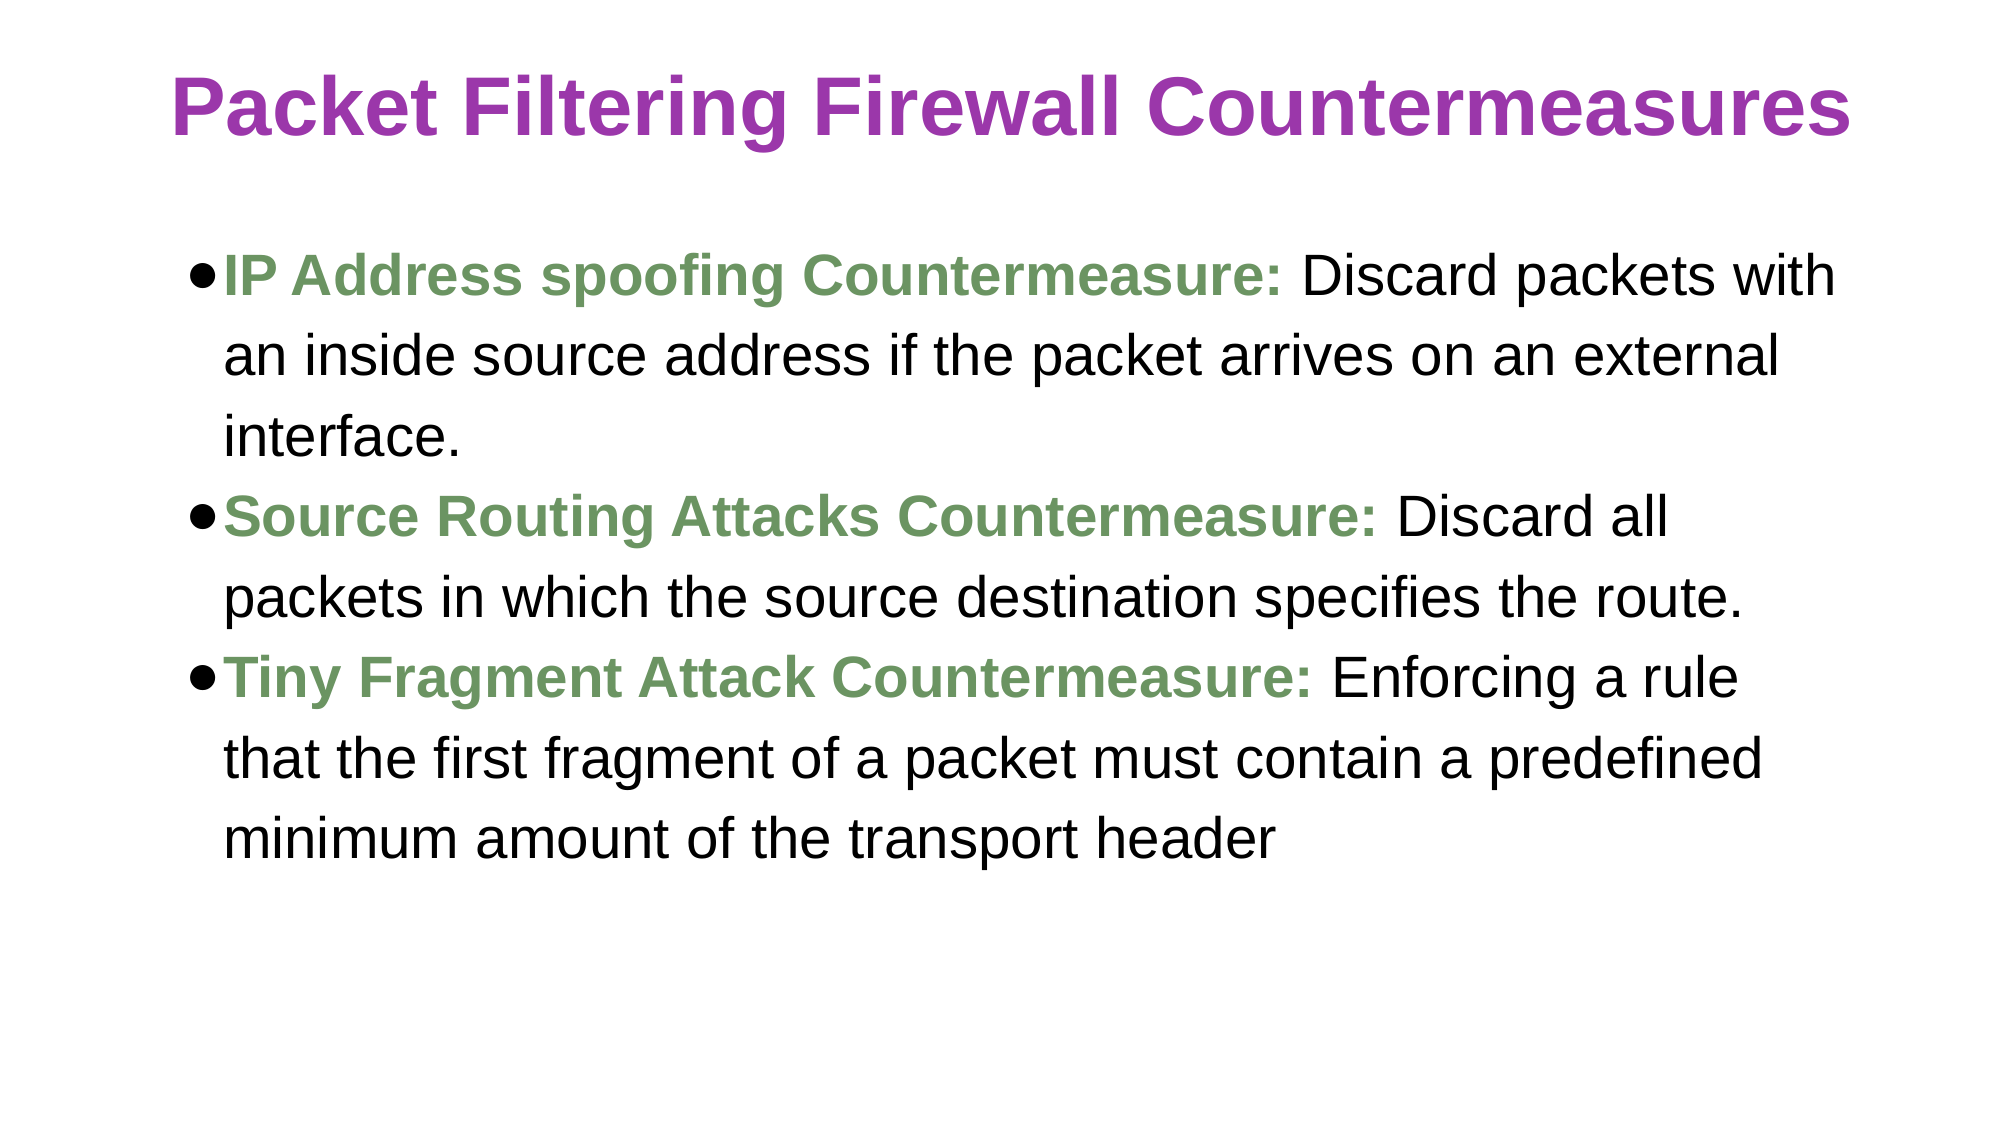

# Packet Filtering Firewall Countermeasures
IP Address spoofing Countermeasure: Discard packets with an inside source address if the packet arrives on an external interface.
Source Routing Attacks Countermeasure: Discard all packets in which the source destination specifies the route.
Tiny Fragment Attack Countermeasure: Enforcing a rule that the first fragment of a packet must contain a predefined minimum amount of the transport header